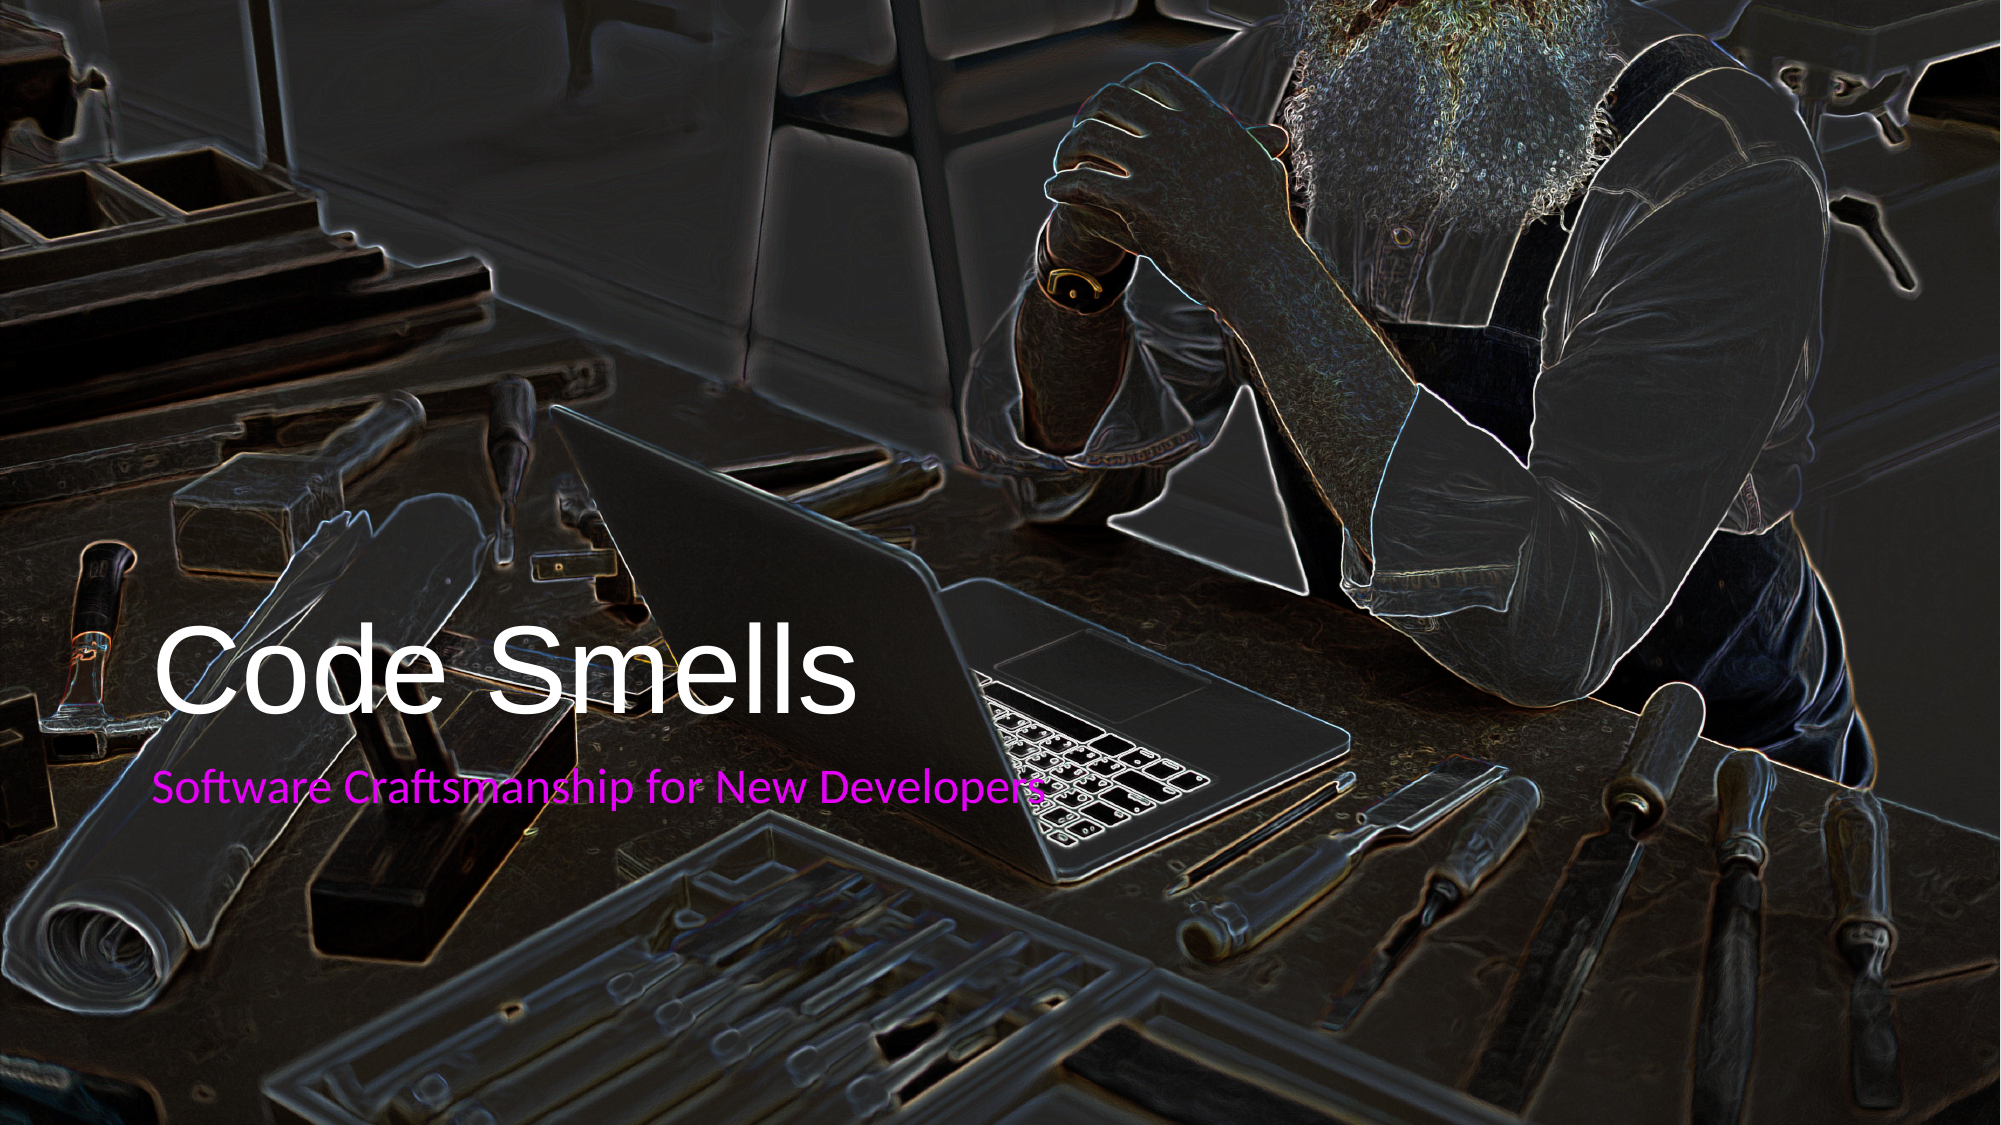

# Code Smells
Software Craftsmanship for New Developers